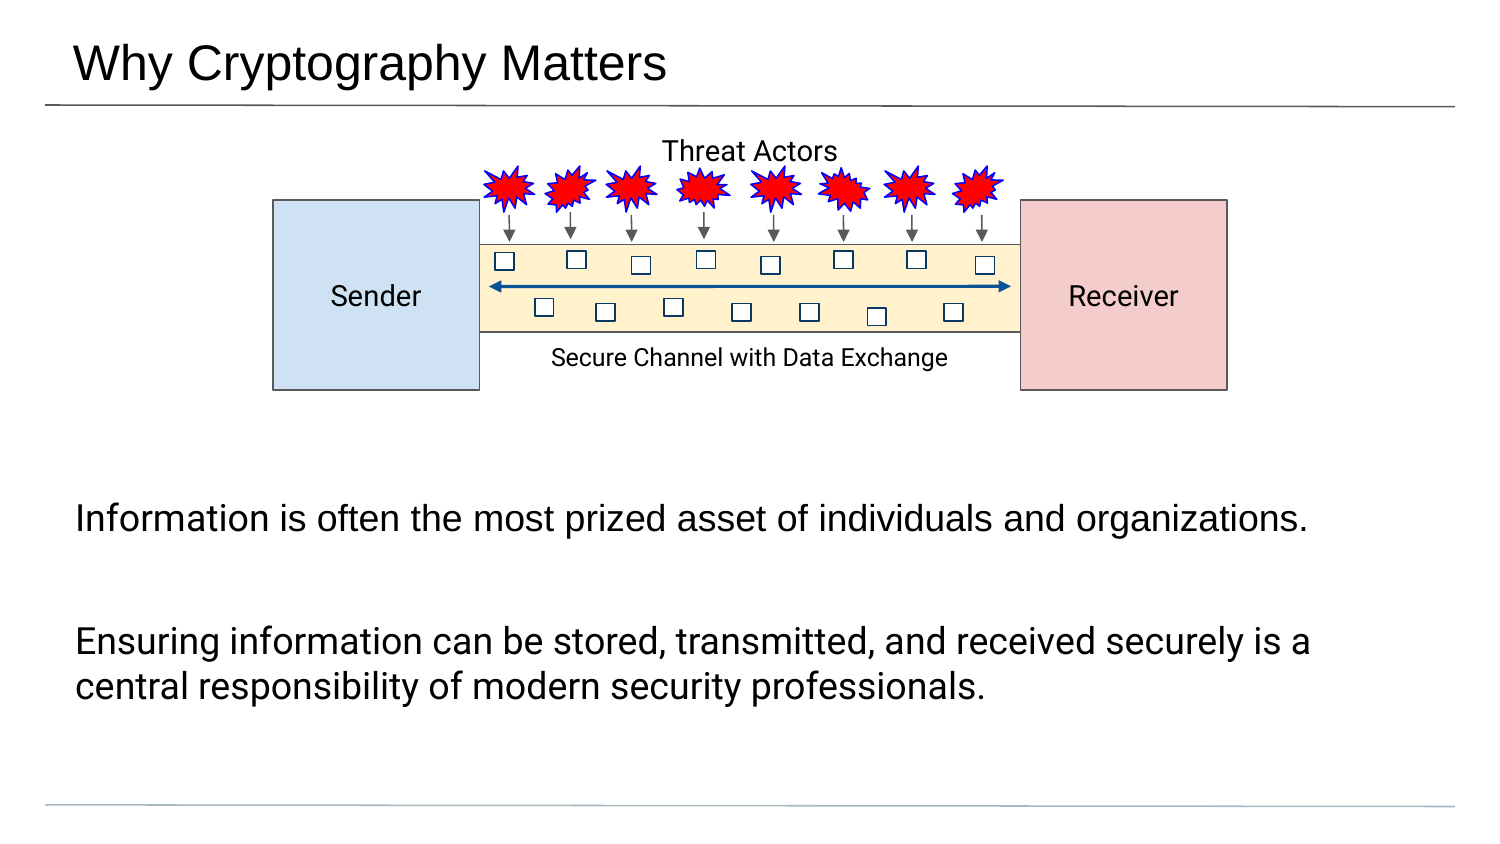

# Why Cryptography Matters
Threat Actors

Sender
Receiver

Secure Channel with Data Exchange

Information is often the most prized asset of individuals and organizations.

Ensuring information can be stored, transmitted, and received securely is a central responsibility of modern security professionals.